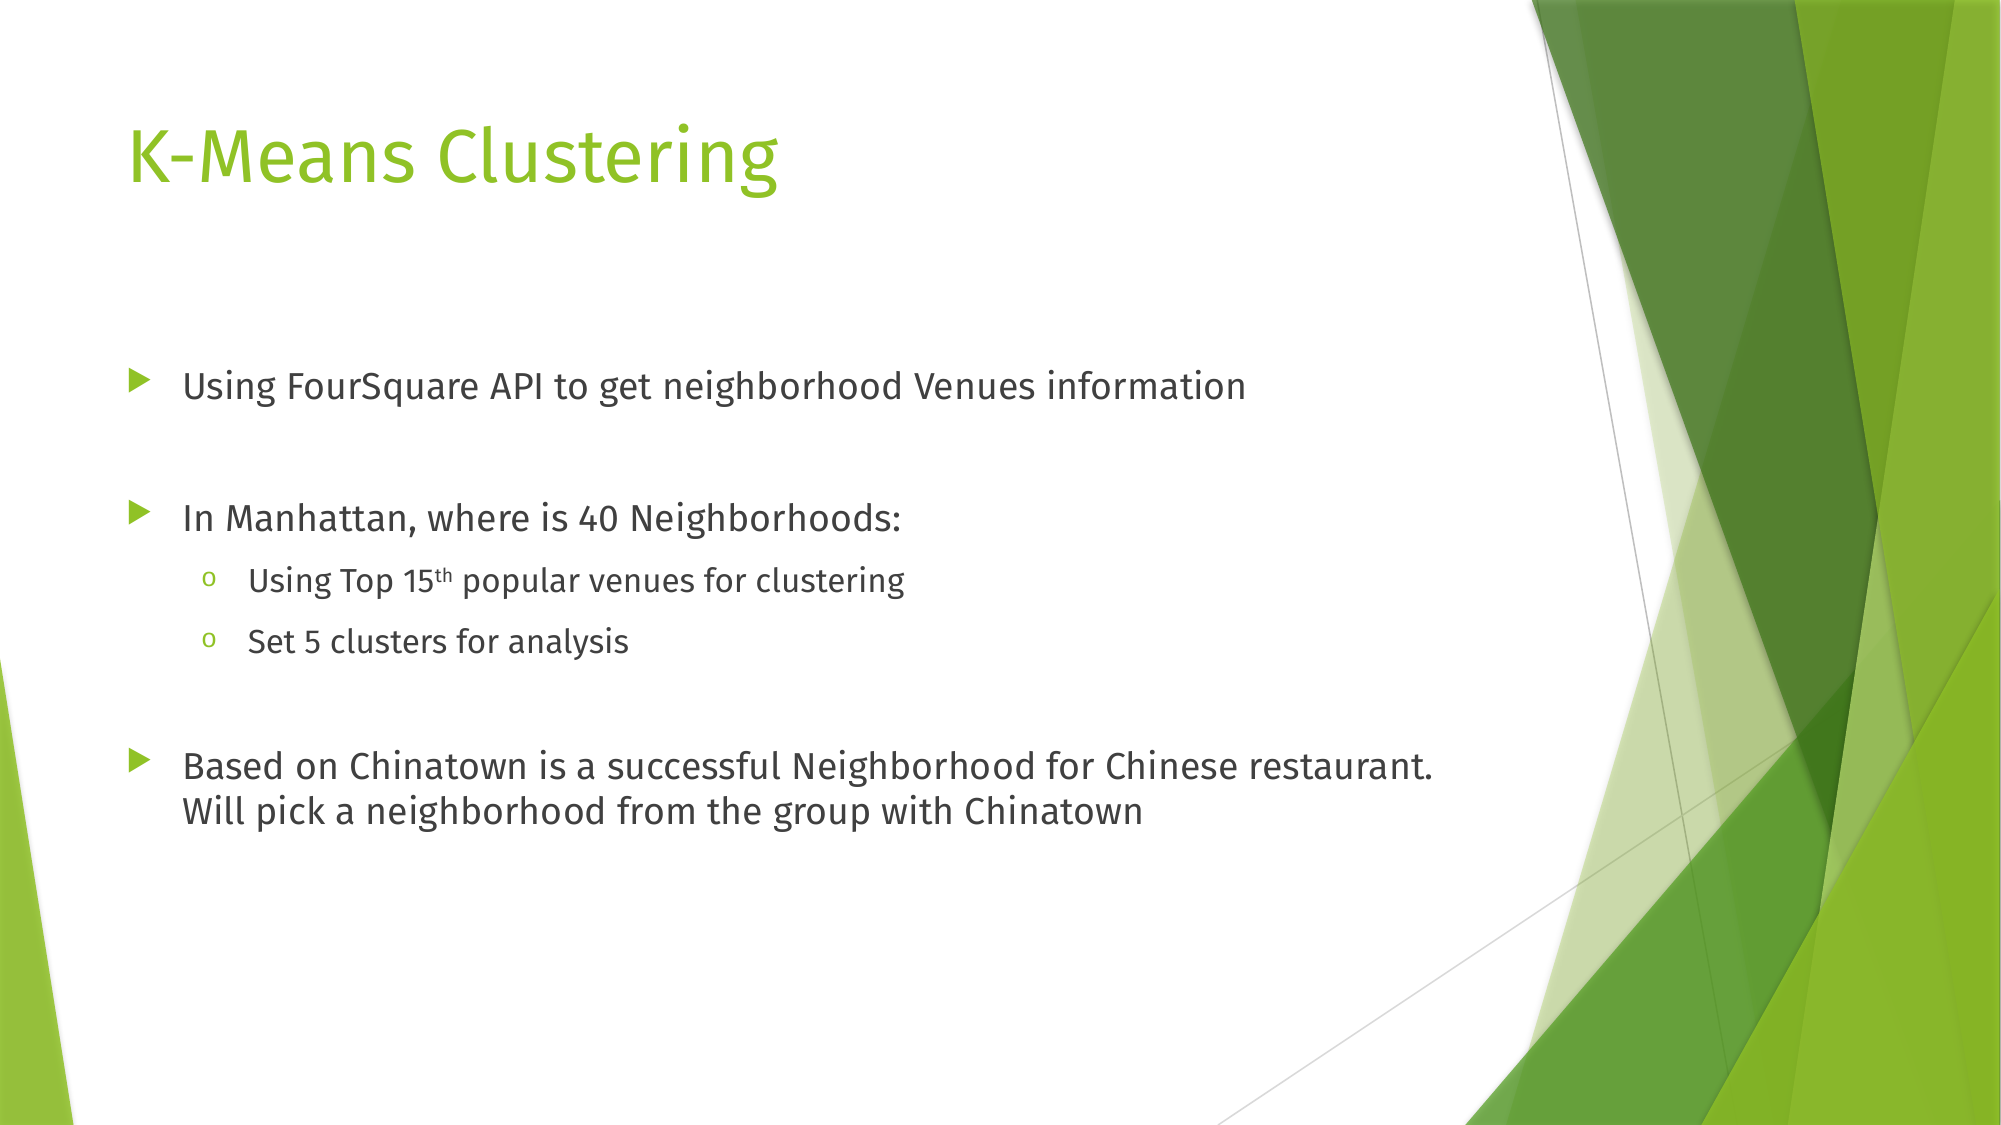

# K-Means Clustering
Using FourSquare API to get neighborhood Venues information

In Manhattan, where is 40 Neighborhoods:
Using Top 15th popular venues for clustering
Set 5 clusters for analysis

Based on Chinatown is a successful Neighborhood for Chinese restaurant. Will pick a neighborhood from the group with Chinatown